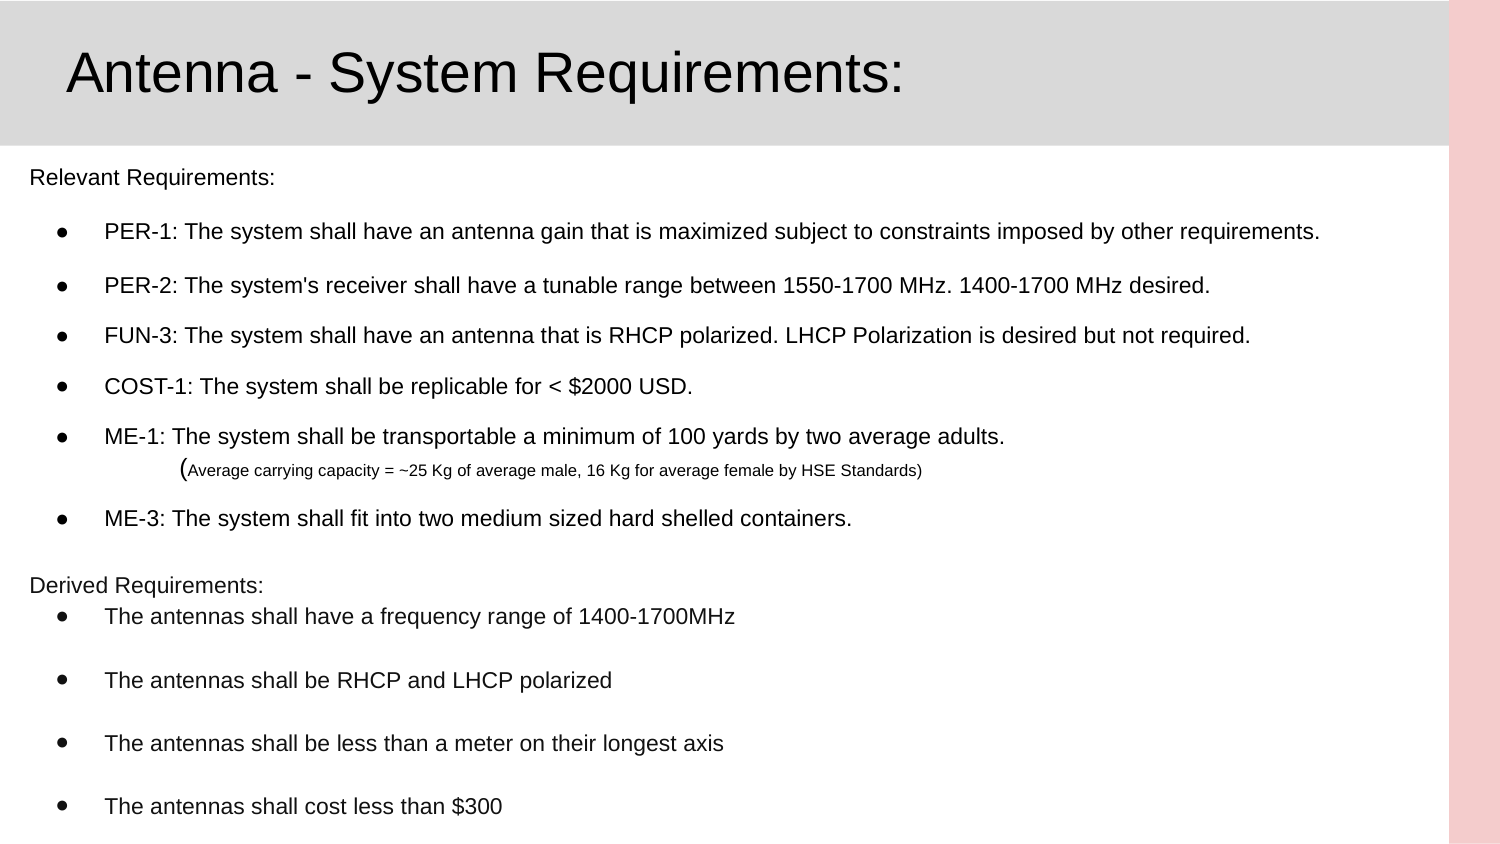

# Antenna - System Requirements:
Relevant Requirements:
PER-1: The system shall have an antenna gain that is maximized subject to constraints imposed by other requirements.
PER-2: The system's receiver shall have a tunable range between 1550-1700 MHz. 1400-1700 MHz desired.
FUN-3: The system shall have an antenna that is RHCP polarized. LHCP Polarization is desired but not required.
COST-1: The system shall be replicable for < $2000 USD.
ME-1: The system shall be transportable a minimum of 100 yards by two average adults.
(Average carrying capacity = ~25 Kg of average male, 16 Kg for average female by HSE Standards)
ME-3: The system shall fit into two medium sized hard shelled containers.
Derived Requirements:
The antennas shall have a frequency range of 1400-1700MHz

The antennas shall be RHCP and LHCP polarized

The antennas shall be less than a meter on their longest axis

The antennas shall cost less than $300